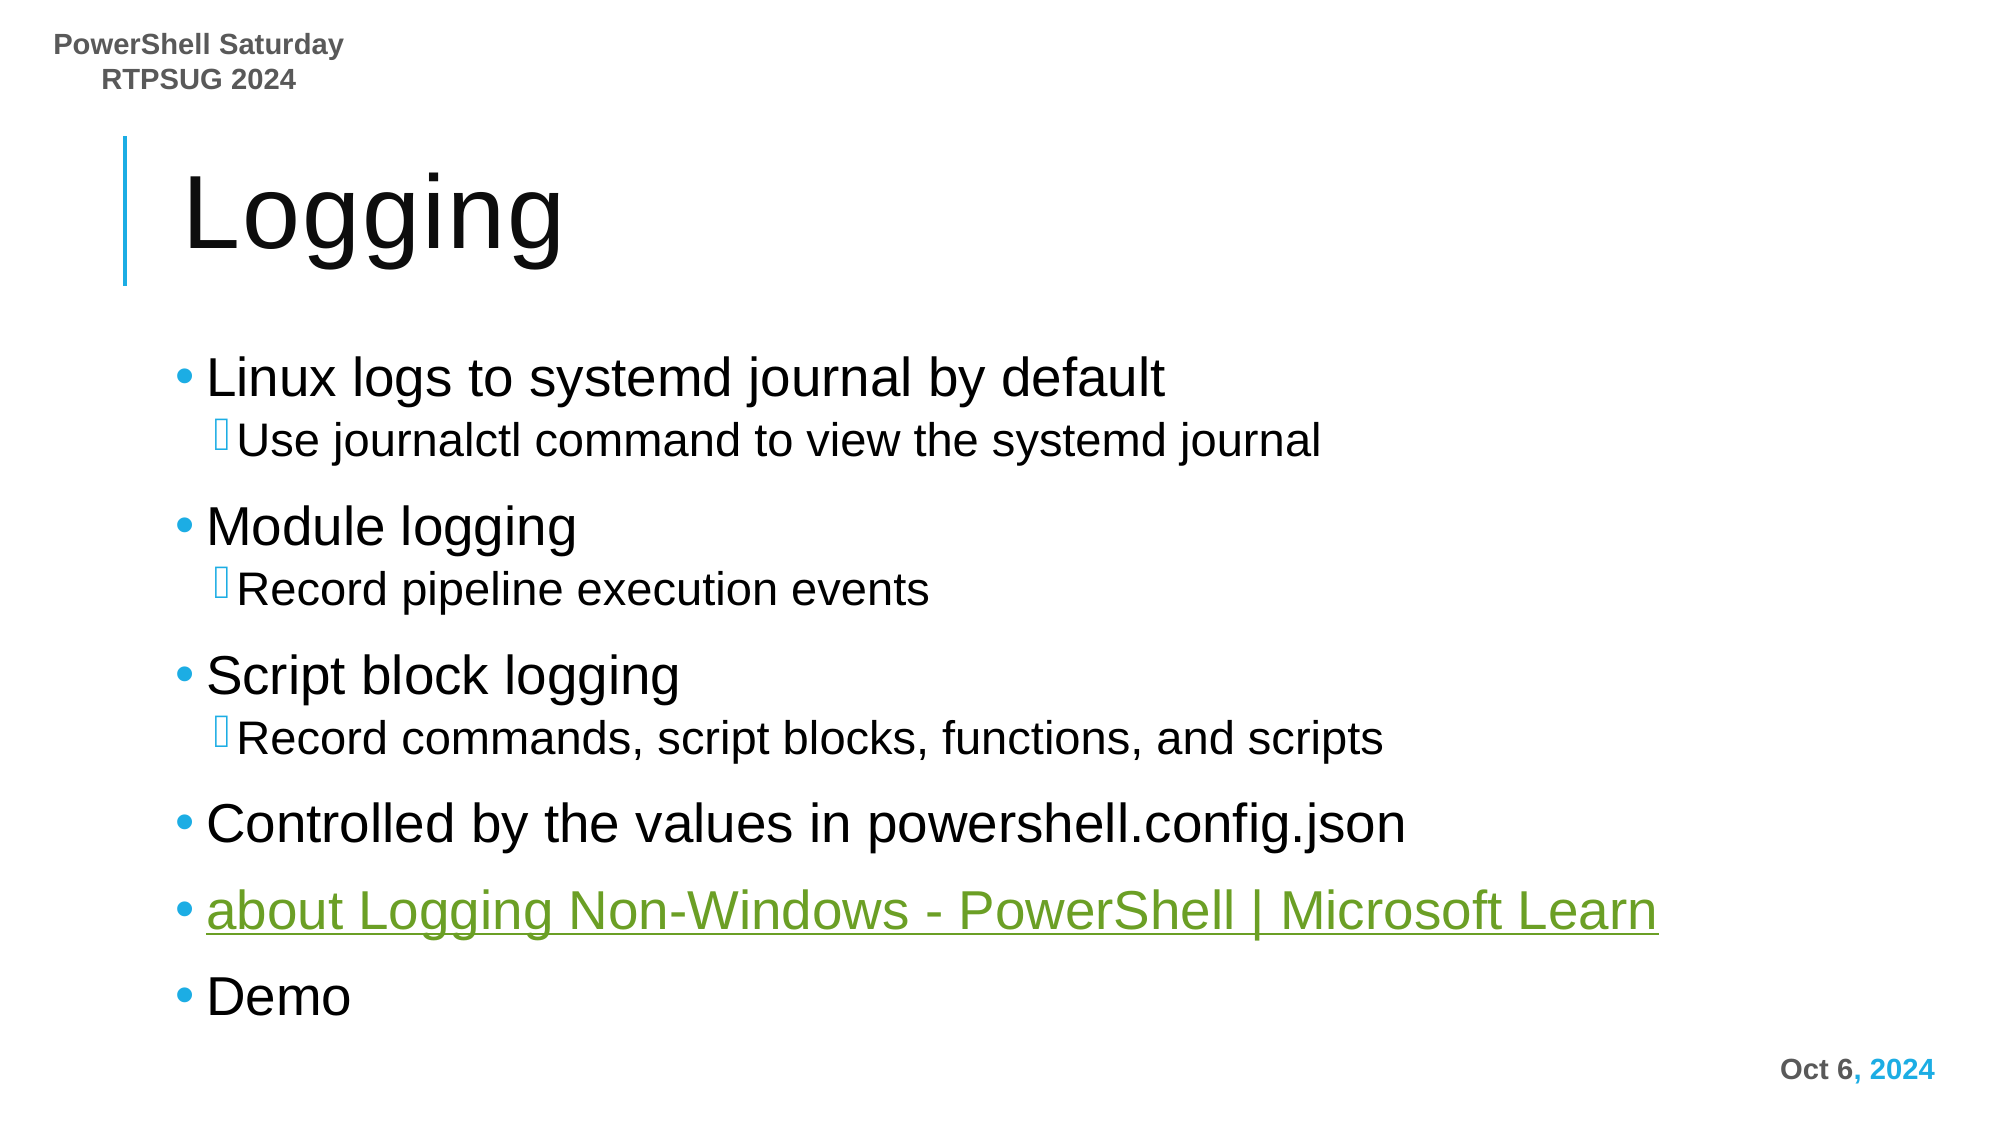

# Logging
Linux logs to systemd journal by default
Use journalctl command to view the systemd journal
Module logging
Record pipeline execution events
Script block logging
Record commands, script blocks, functions, and scripts
Controlled by the values in powershell.config.json
about Logging Non-Windows - PowerShell | Microsoft Learn
Demo